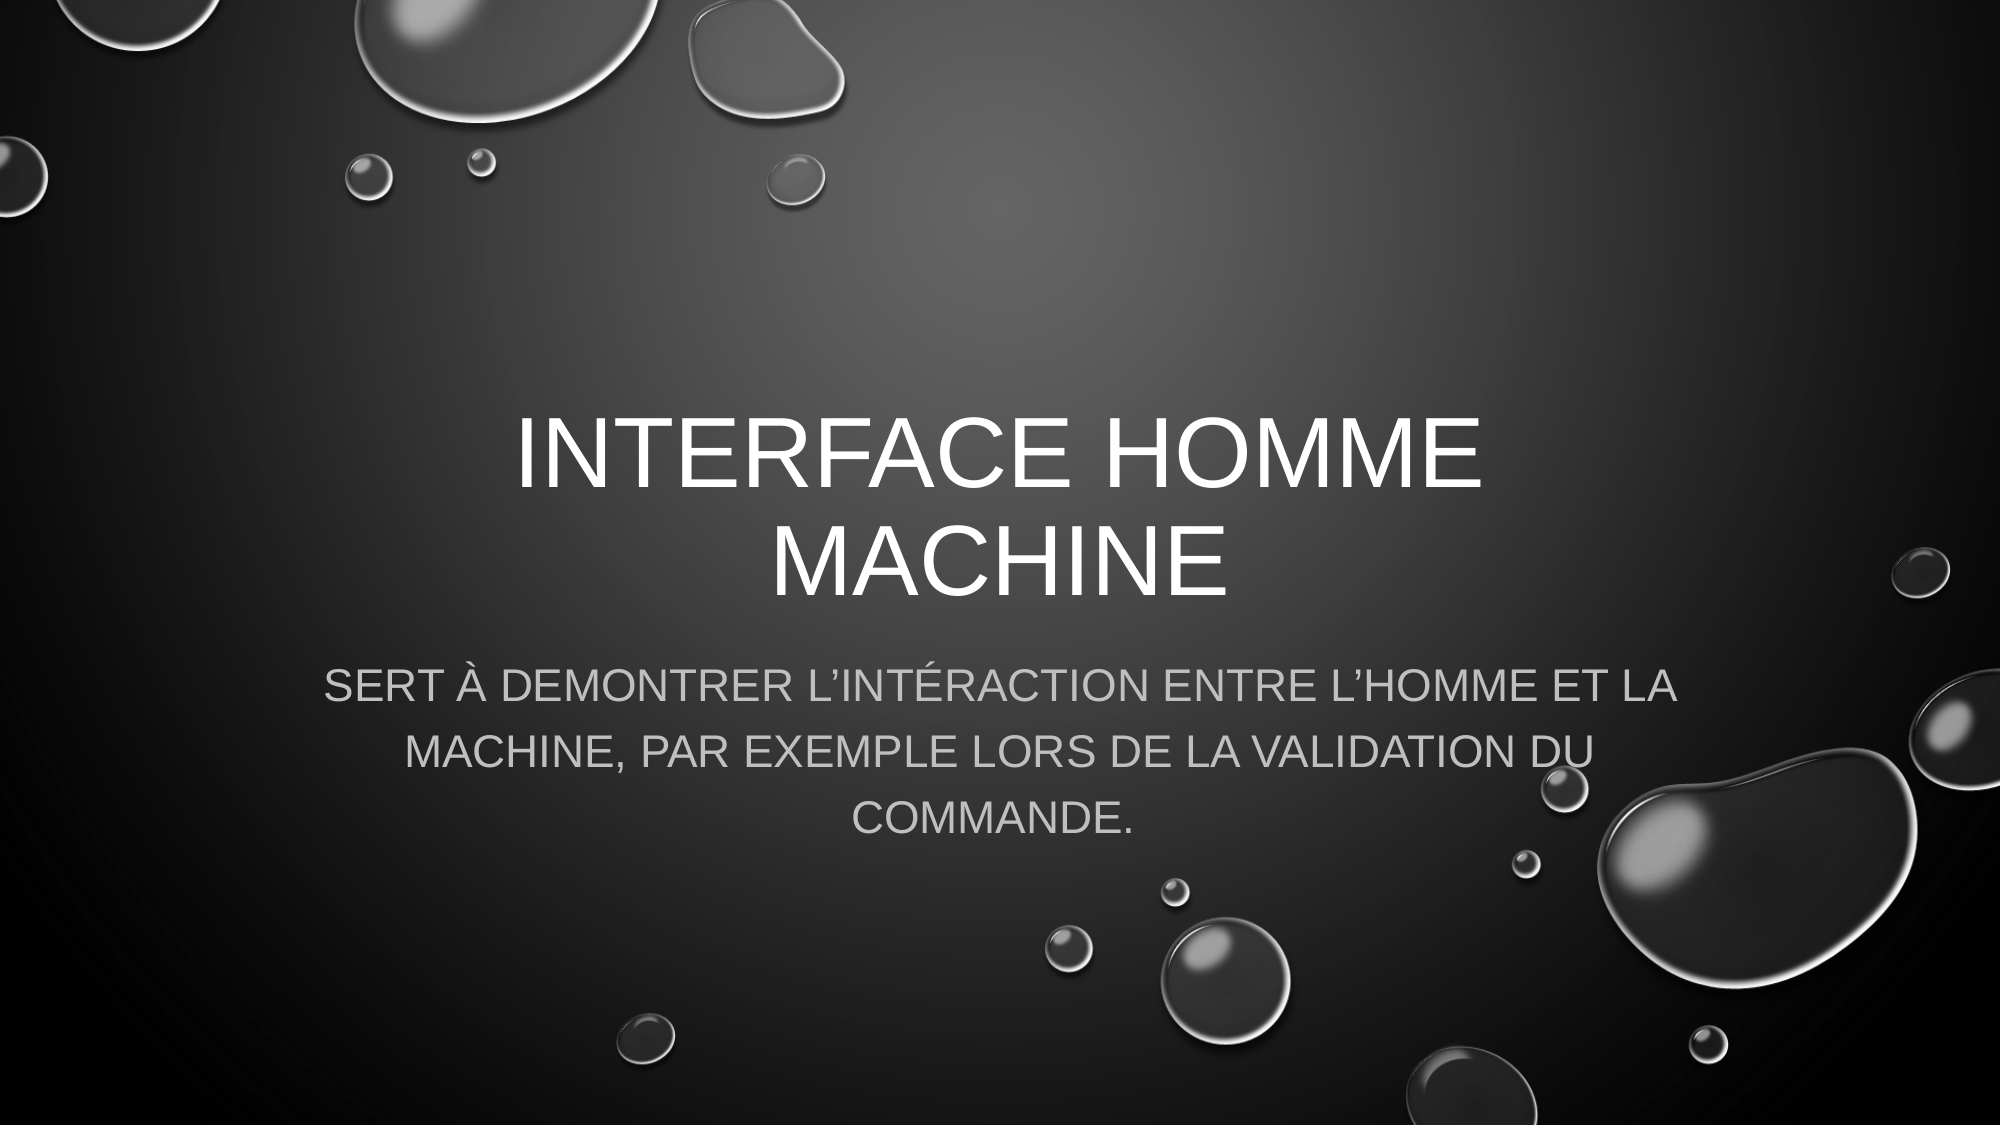

# INTERFACE HOMME MACHINE
SERT À DEMONTRER L’INTÉRACTION ENTRE L’HOMME ET LA MACHINE, PAR EXEMPLE LORS DE LA VALIDATION DU COMMANDE.